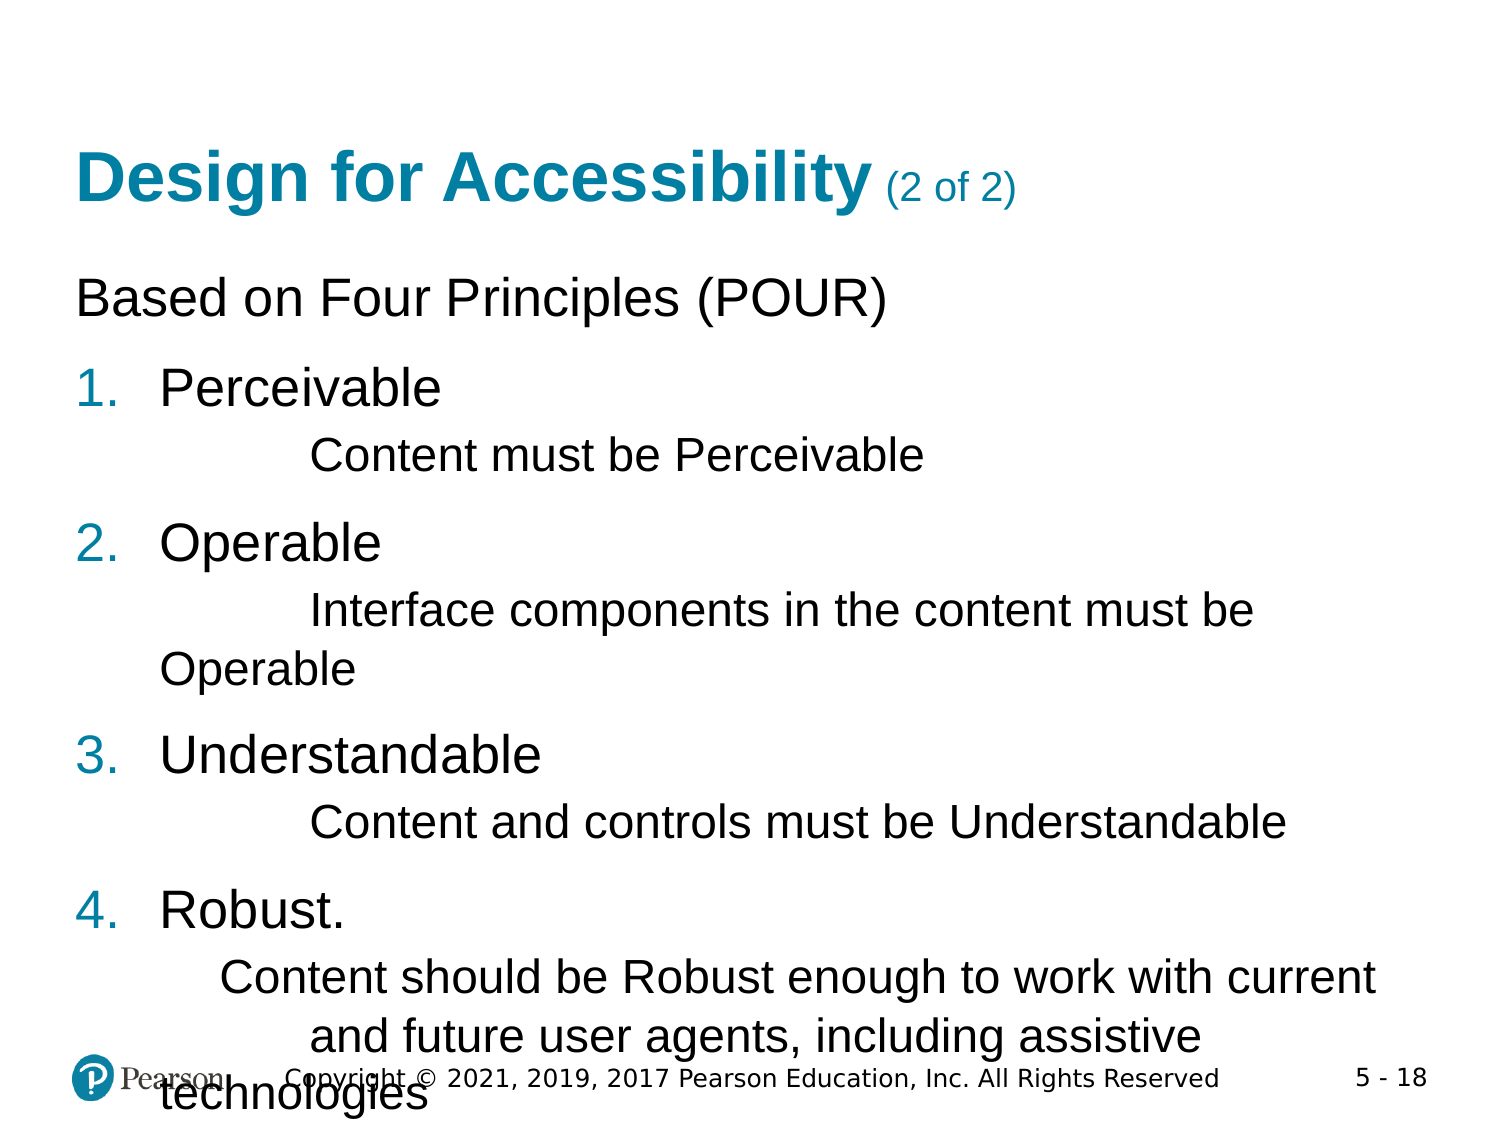

# Design for Accessibility (2 of 2)
Based on Four Principles (POUR)
Perceivable
	Content must be Perceivable
Operable
	Interface components in the content must be Operable
Understandable
	Content and controls must be Understandable
Robust.
    Content should be Robust enough to work with current 	and future user agents, including assistive technologies